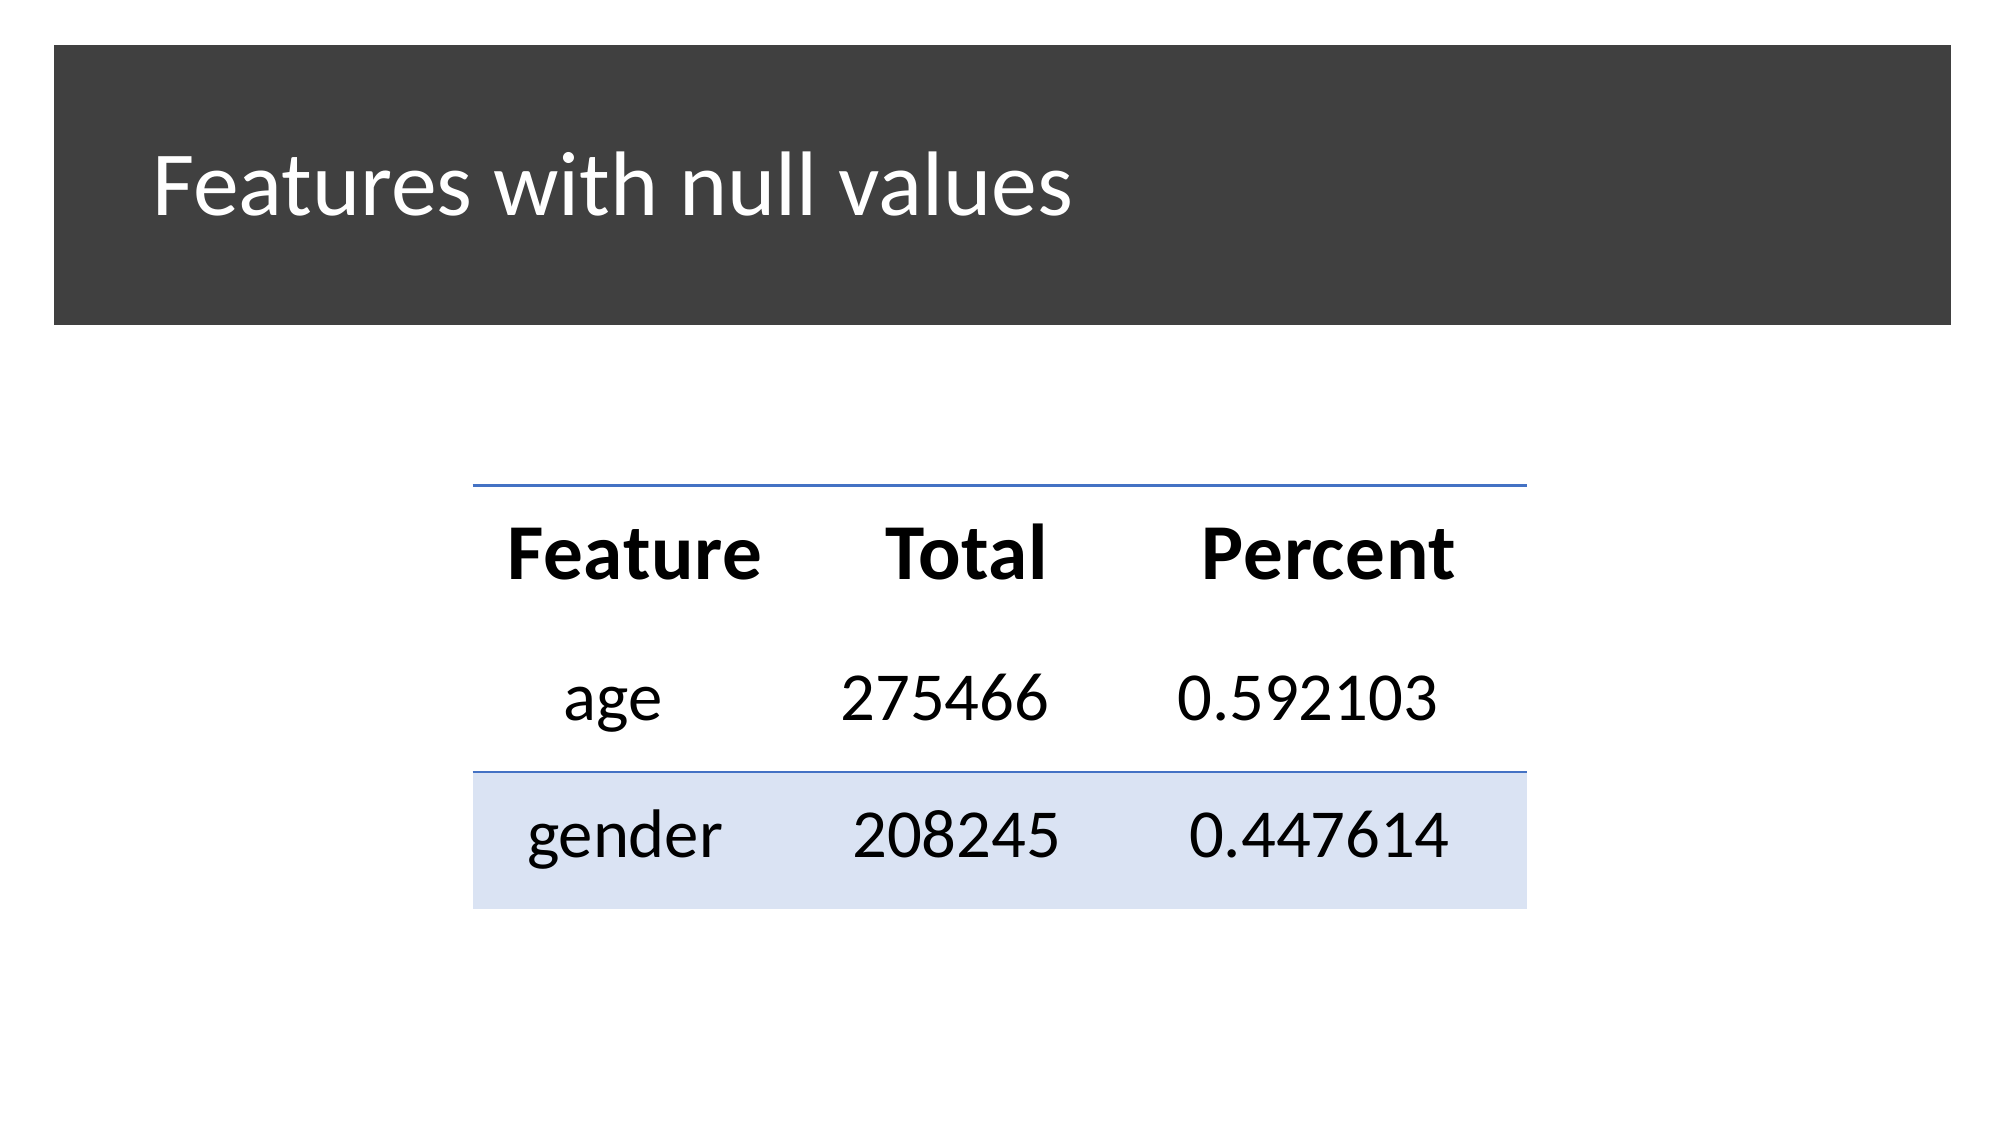

# Features with null values

| Feature | Total | Percent |
| --- | --- | --- |
| age | 275466 | 0.592103 |
| gender | 208245 | 0.447614 |